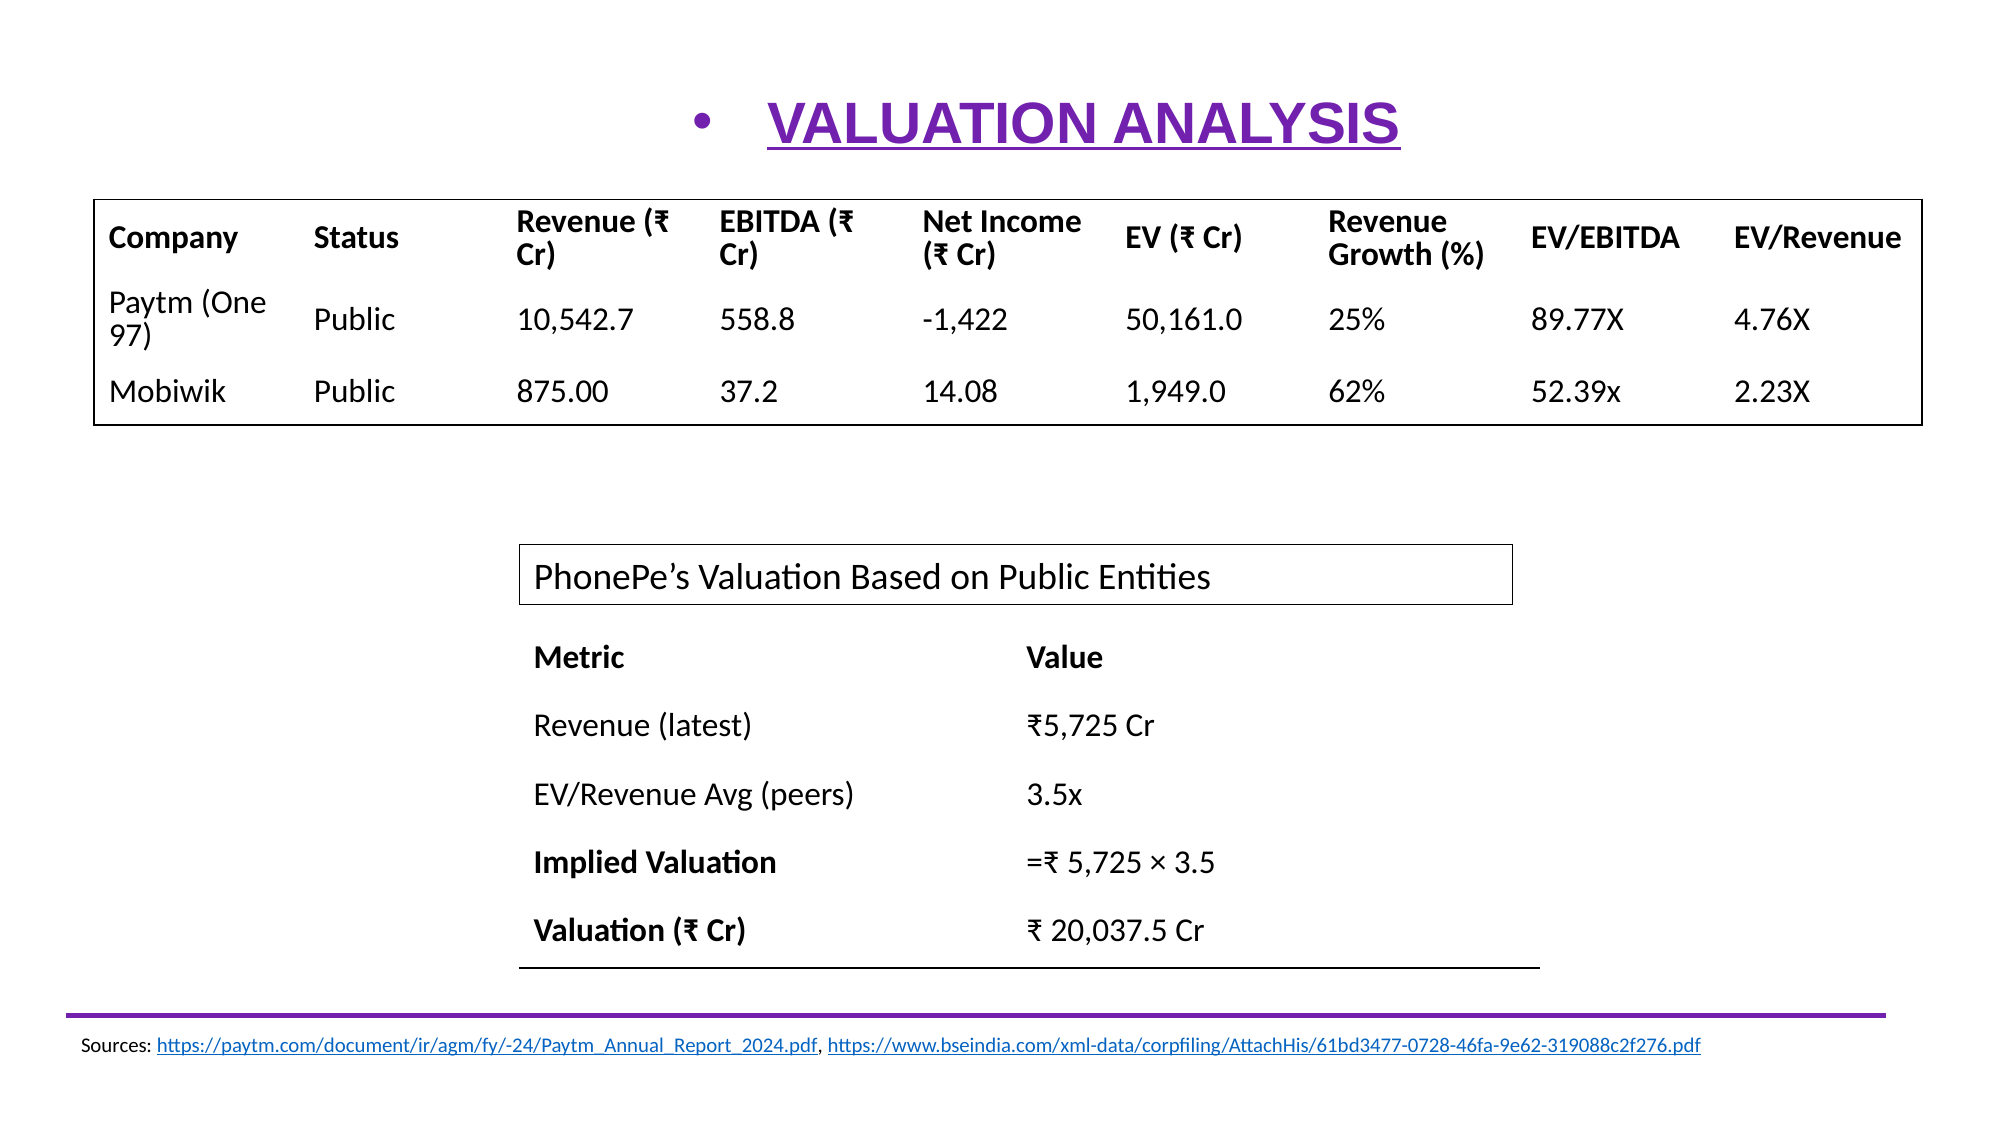

VALUATION ANALYSIS
| Company | Status | Revenue (₹ Cr) | EBITDA (₹ Cr) | Net Income (₹ Cr) | EV (₹ Cr) | Revenue Growth (%) | EV/EBITDA | EV/Revenue |
| --- | --- | --- | --- | --- | --- | --- | --- | --- |
| Paytm (One 97) | Public | 10,542.7 | 558.8 | -1,422 | 50,161.0 | 25% | 89.77X | 4.76X |
| Mobiwik | Public | 875.00 | 37.2 | 14.08 | 1,949.0 | 62% | 52.39x | 2.23X |
PhonePe’s Valuation Based on Public Entities
| Metric | Value |
| --- | --- |
| Revenue (latest) | ₹5,725 Cr |
| EV/Revenue Avg (peers) | 3.5x |
| Implied Valuation | =₹ 5,725 × 3.5 |
| Valuation (₹ Cr) | ₹ 20,037.5 Cr |
Sources: https://paytm.com/document/ir/agm/fy/-24/Paytm_Annual_Report_2024.pdf, https://www.bseindia.com/xml-data/corpfiling/AttachHis/61bd3477-0728-46fa-9e62-319088c2f276.pdf